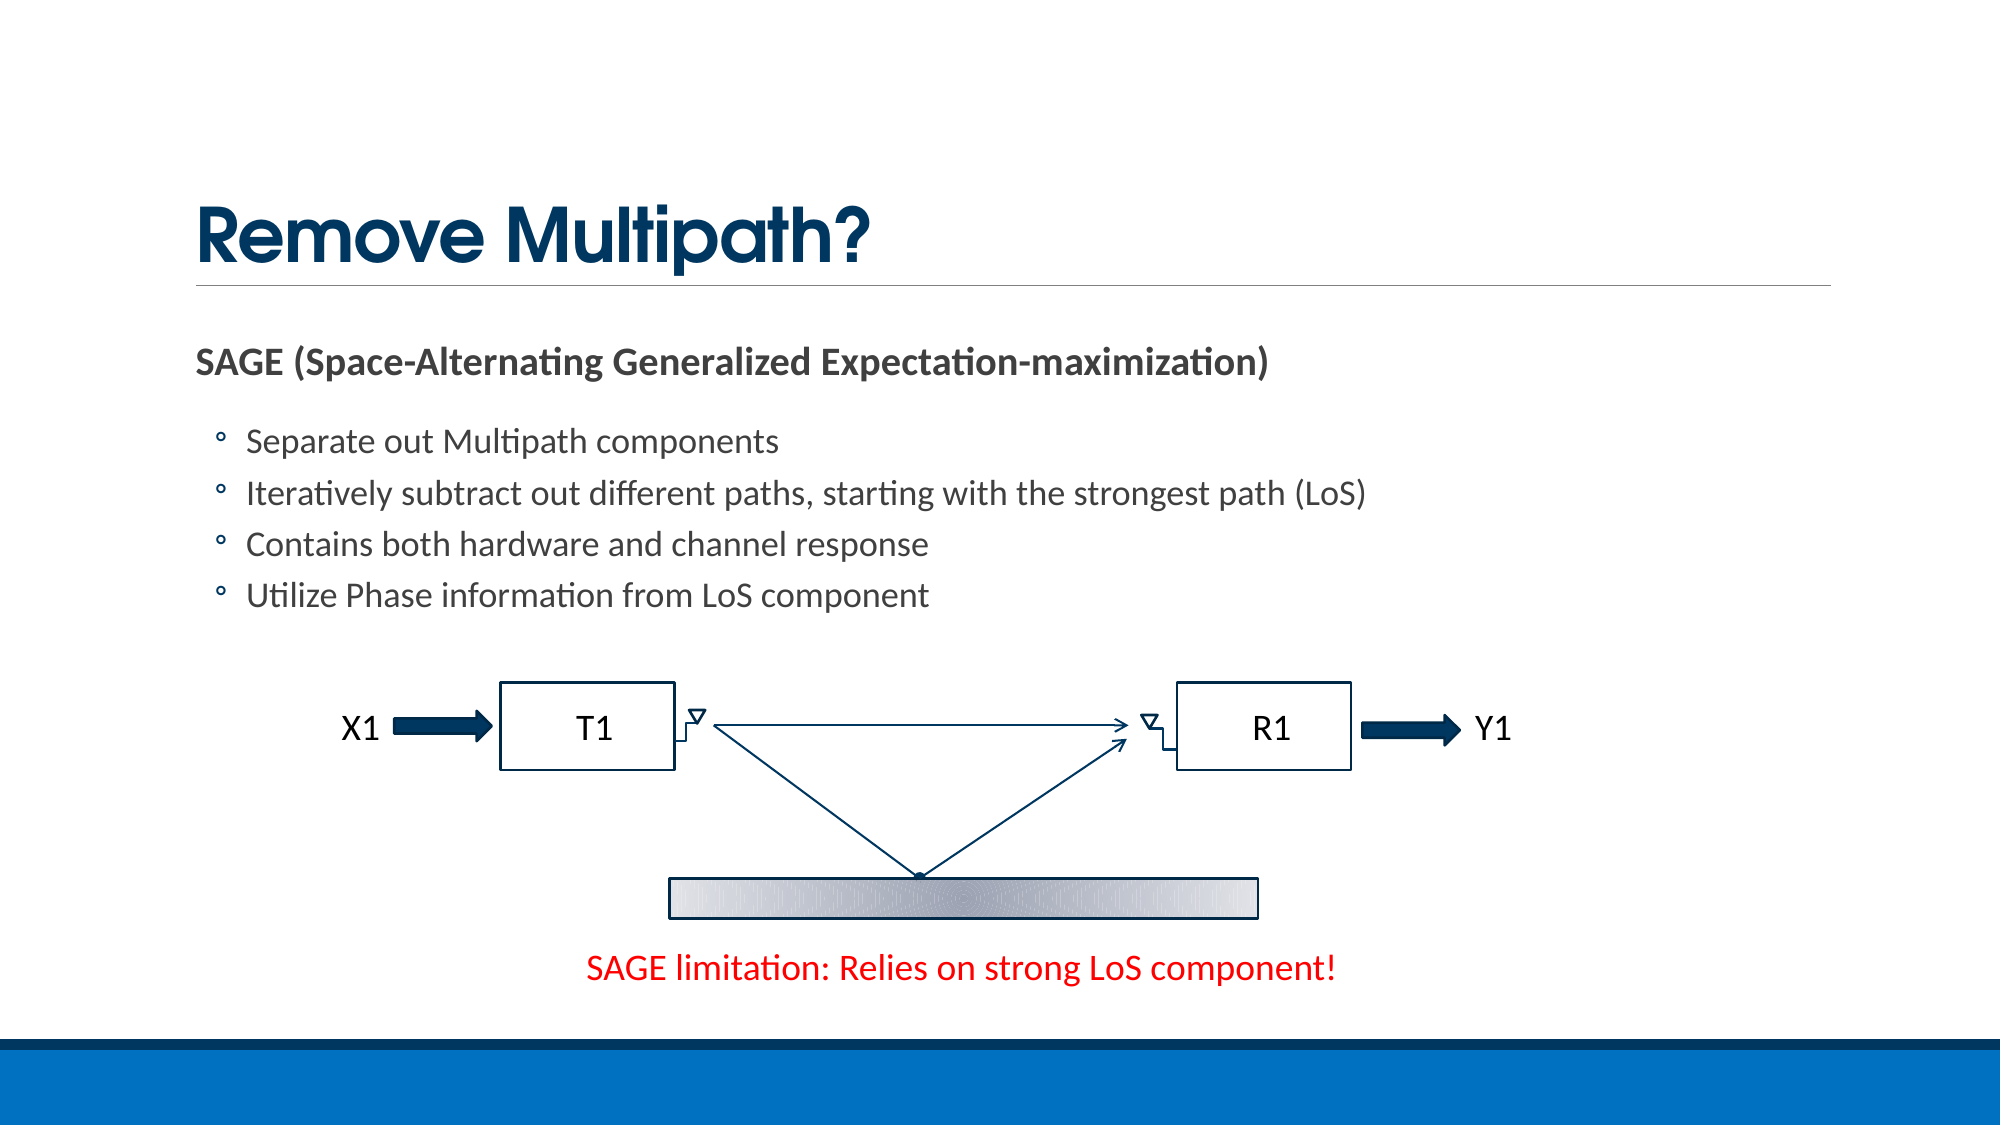

# Remove Multipath?
SAGE (Space-Alternating Generalized Expectation-maximization)

Separate out Multipath components
Iteratively subtract out different paths, starting with the strongest path (LoS)
Contains both hardware and channel response
Utilize Phase information from LoS component

T1

R1
X1
Y1

SAGE limitation: Relies on strong LoS component!